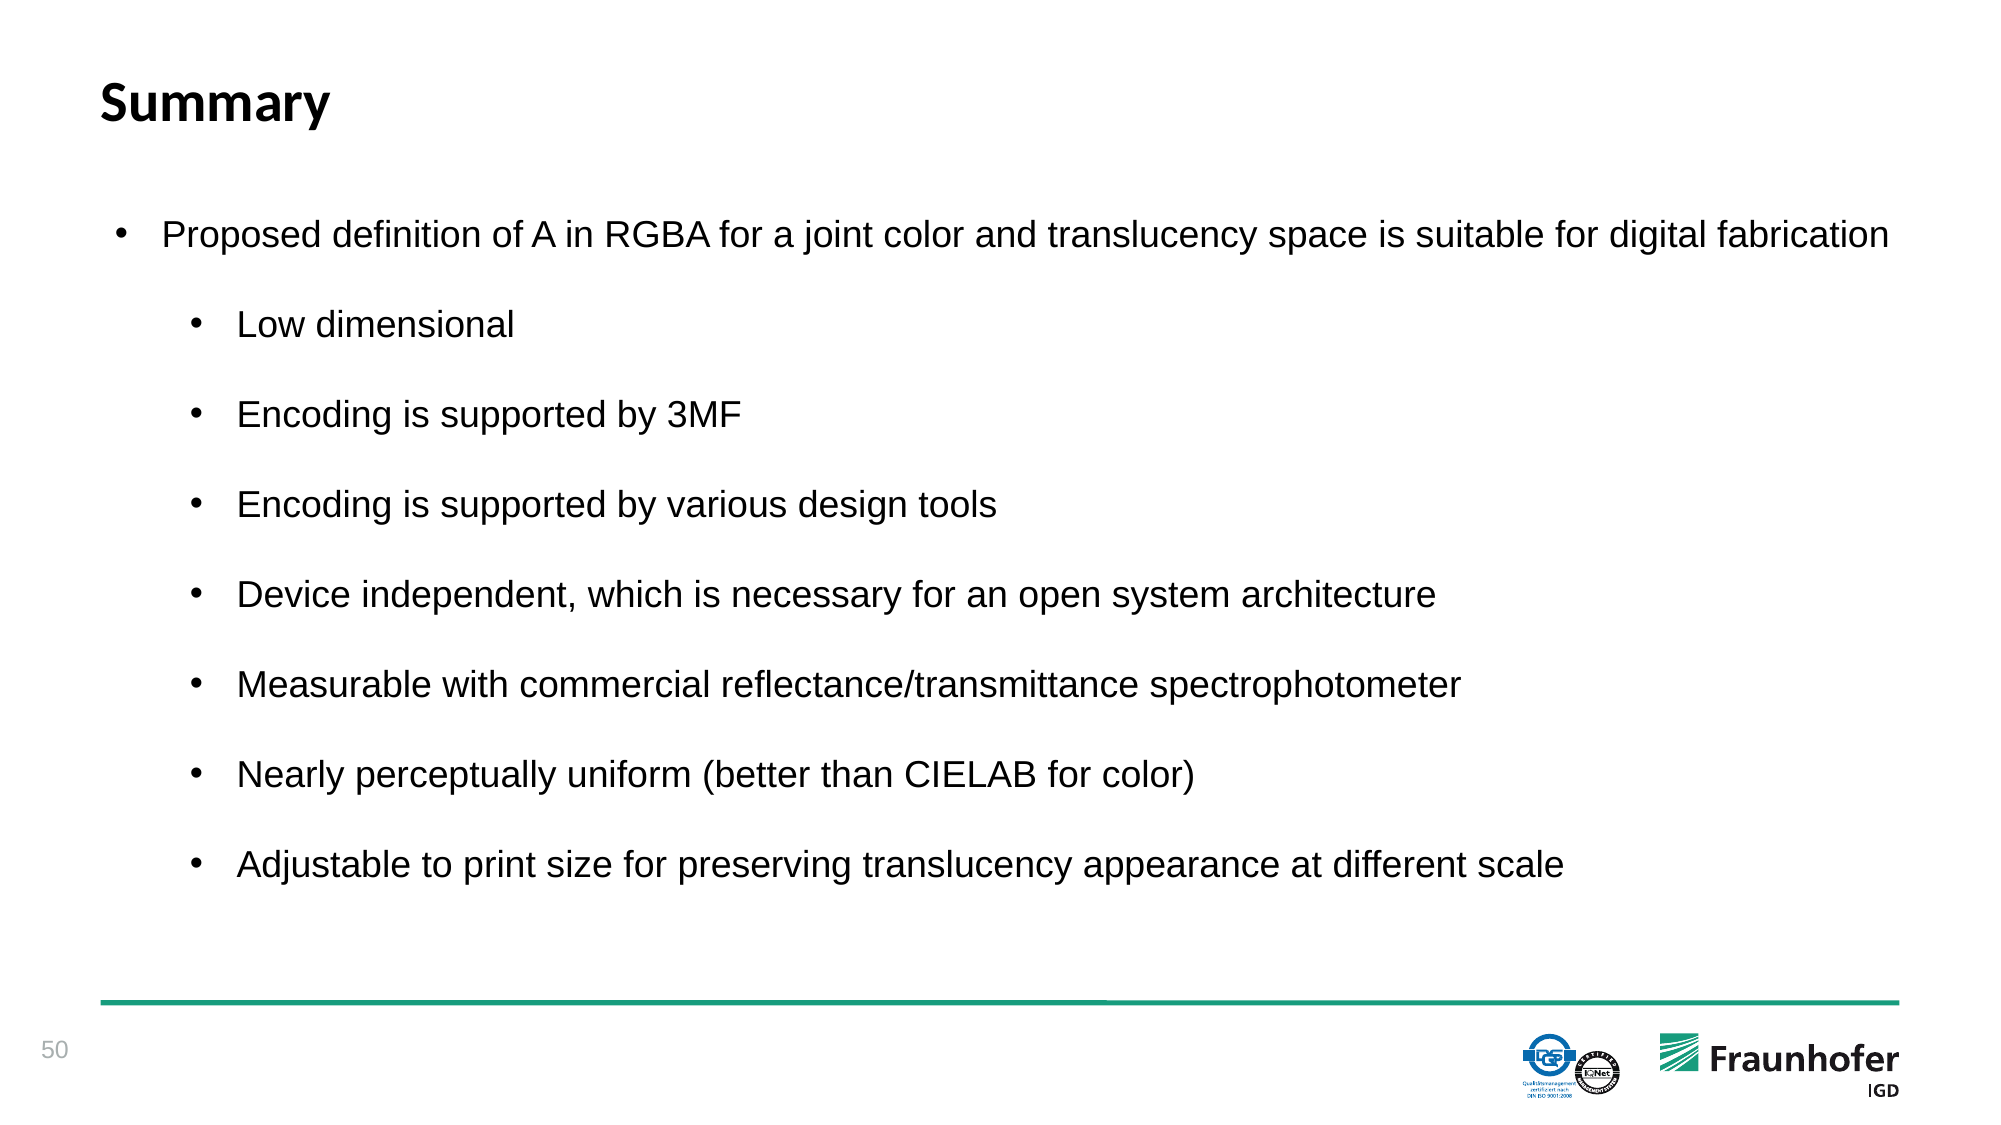

# Summary
Proposed definition of A in RGBA for a joint color and translucency space is suitable for digital fabrication

Low dimensional

Encoding is supported by 3MF

Encoding is supported by various design tools

Device independent, which is necessary for an open system architecture

Measurable with commercial reflectance/transmittance spectrophotometer

Nearly perceptually uniform (better than CIELAB for color)

Adjustable to print size for preserving translucency appearance at different scale
50